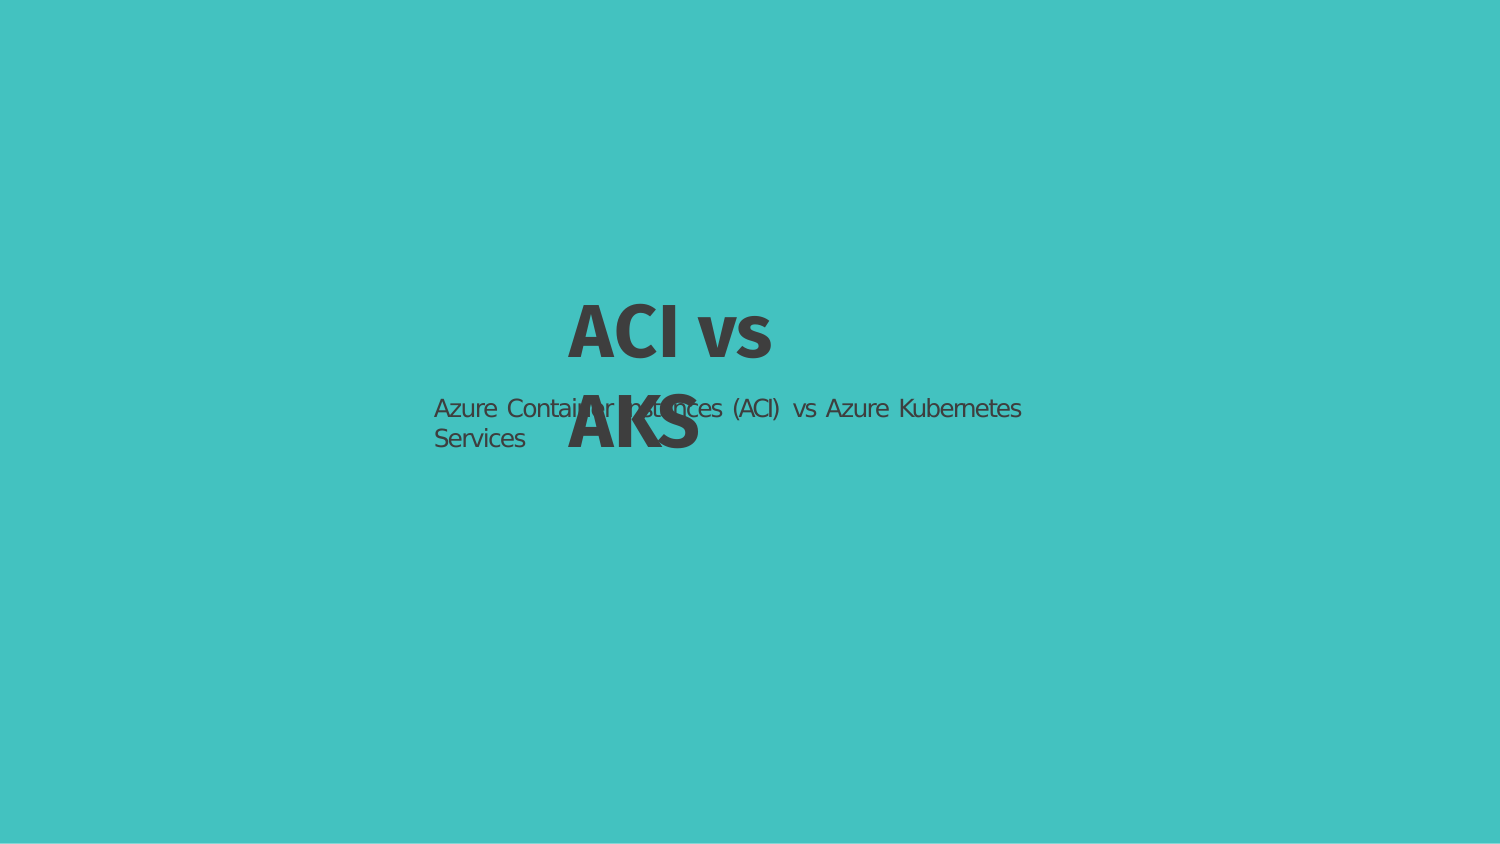

# ACI vs AKS
Azure Container Instances (ACI) vs Azure Kubernetes Services